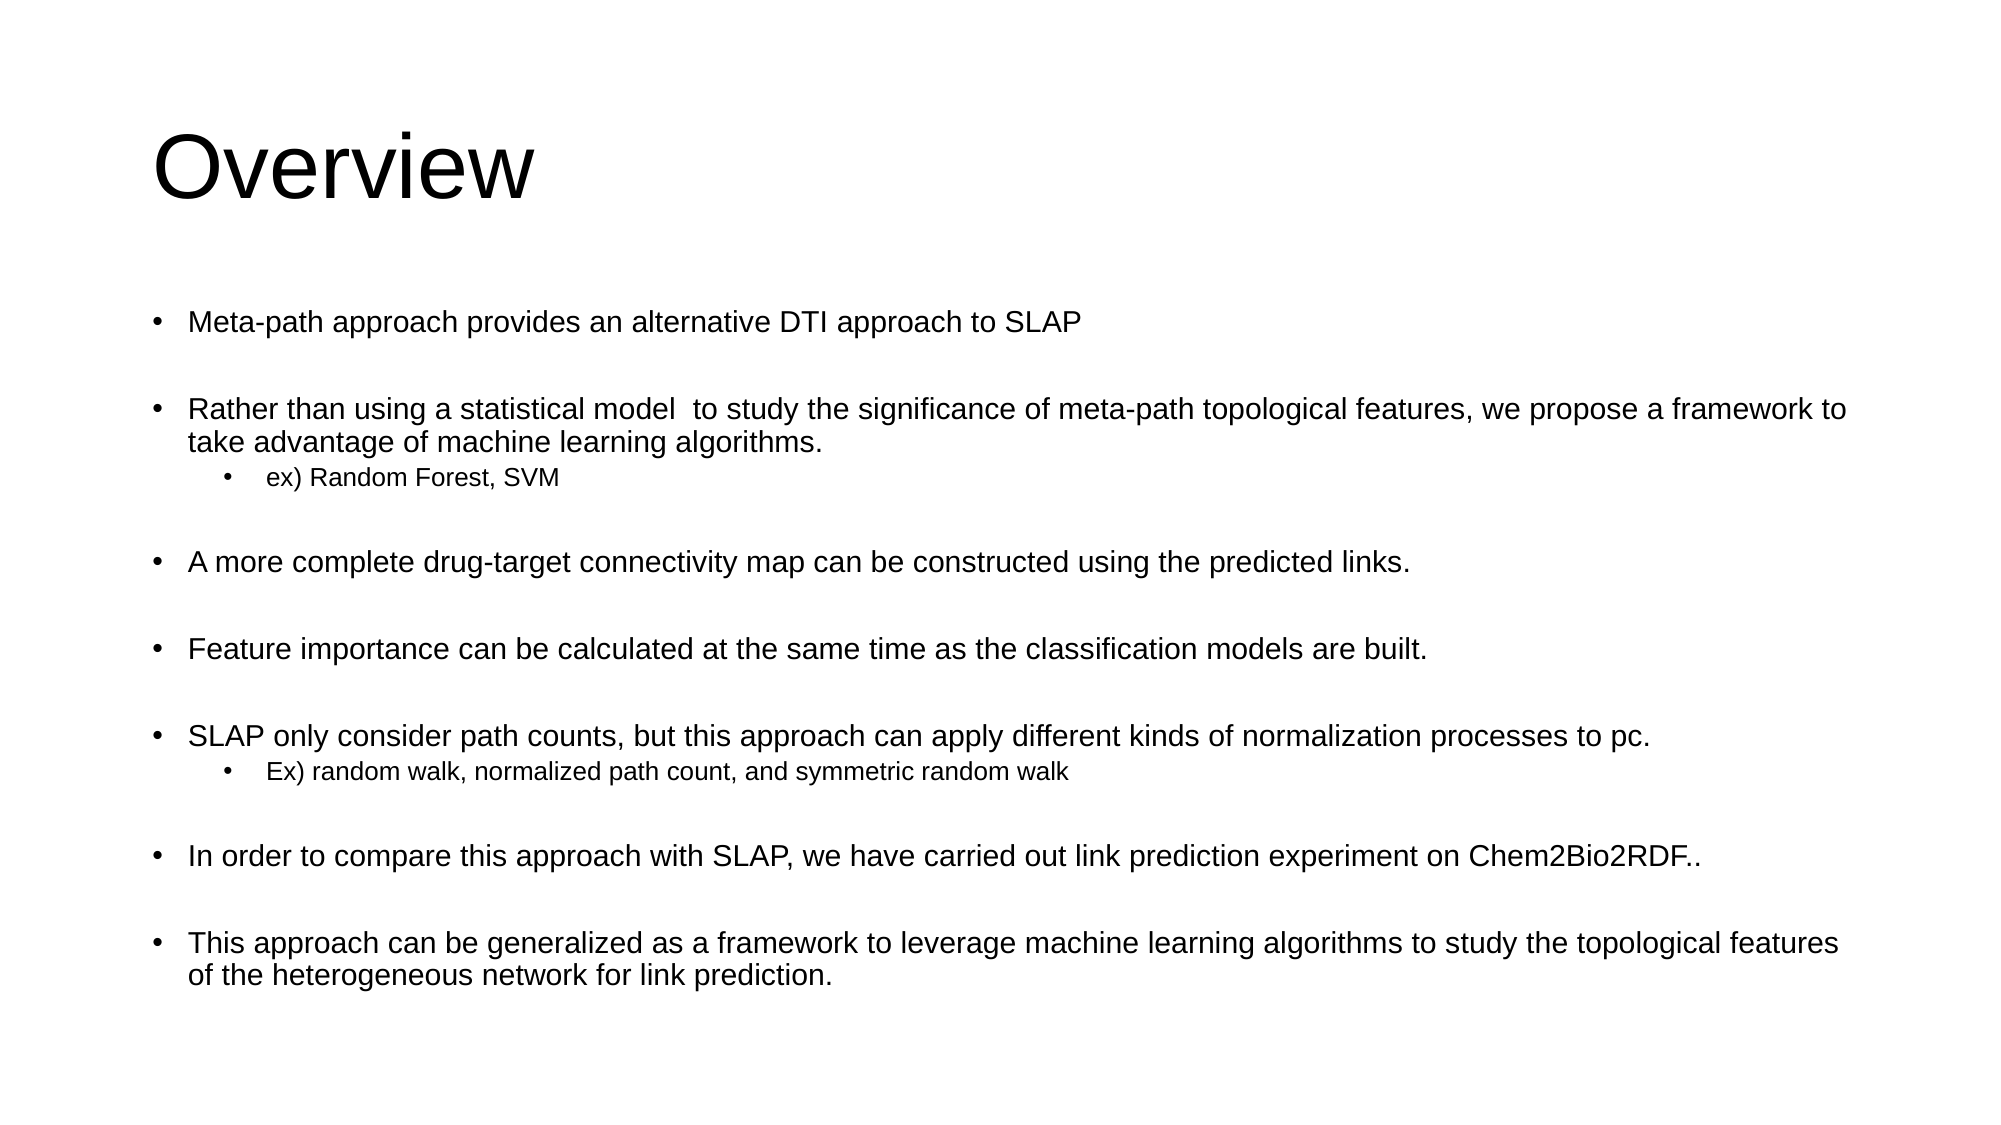

# Overview
Meta-path approach provides an alternative DTI approach to SLAP

Rather than using a statistical model  to study the significance of meta-path topological features, we propose a framework to take advantage of machine learning algorithms.
 ex) Random Forest, SVM

A more complete drug-target connectivity map can be constructed using the predicted links.

Feature importance can be calculated at the same time as the classification models are built.

SLAP only consider path counts, but this approach can apply different kinds of normalization processes to pc.
 Ex) random walk, normalized path count, and symmetric random walk

In order to compare this approach with SLAP, we have carried out link prediction experiment on Chem2Bio2RDF..

This approach can be generalized as a framework to leverage machine learning algorithms to study the topological features of the heterogeneous network for link prediction.